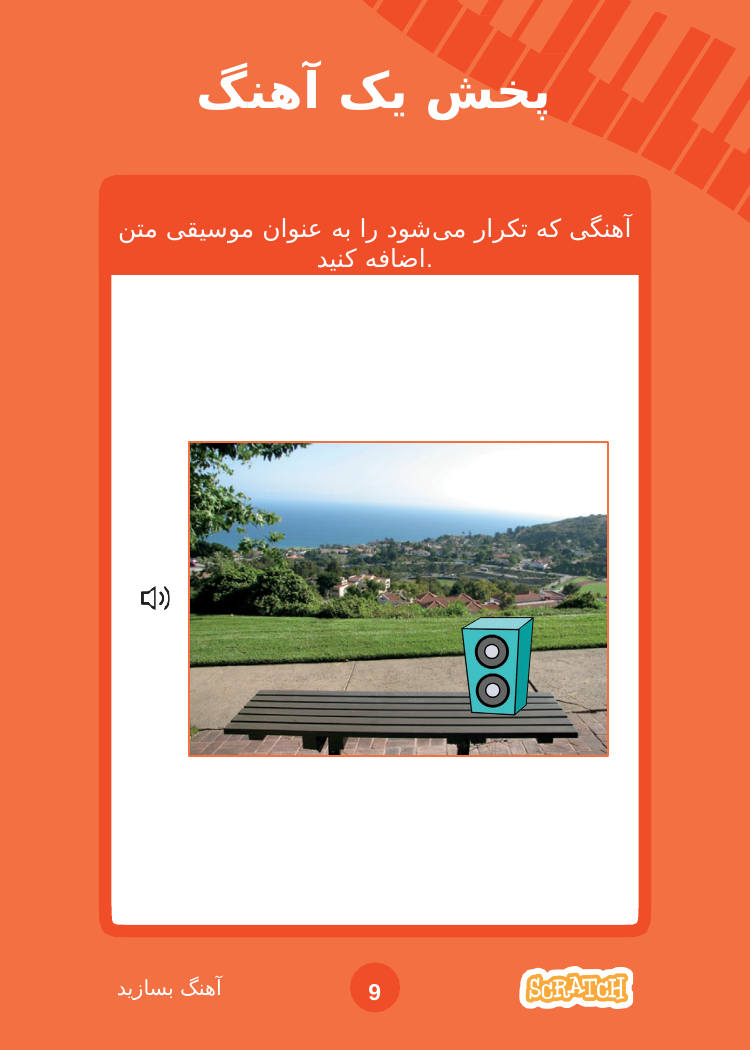

# پخش یک آهنگ

آهنگی که تکرار می‌شود را به عنوان موسیقی متن اضافه کنید.

آهنگ بسازید
9